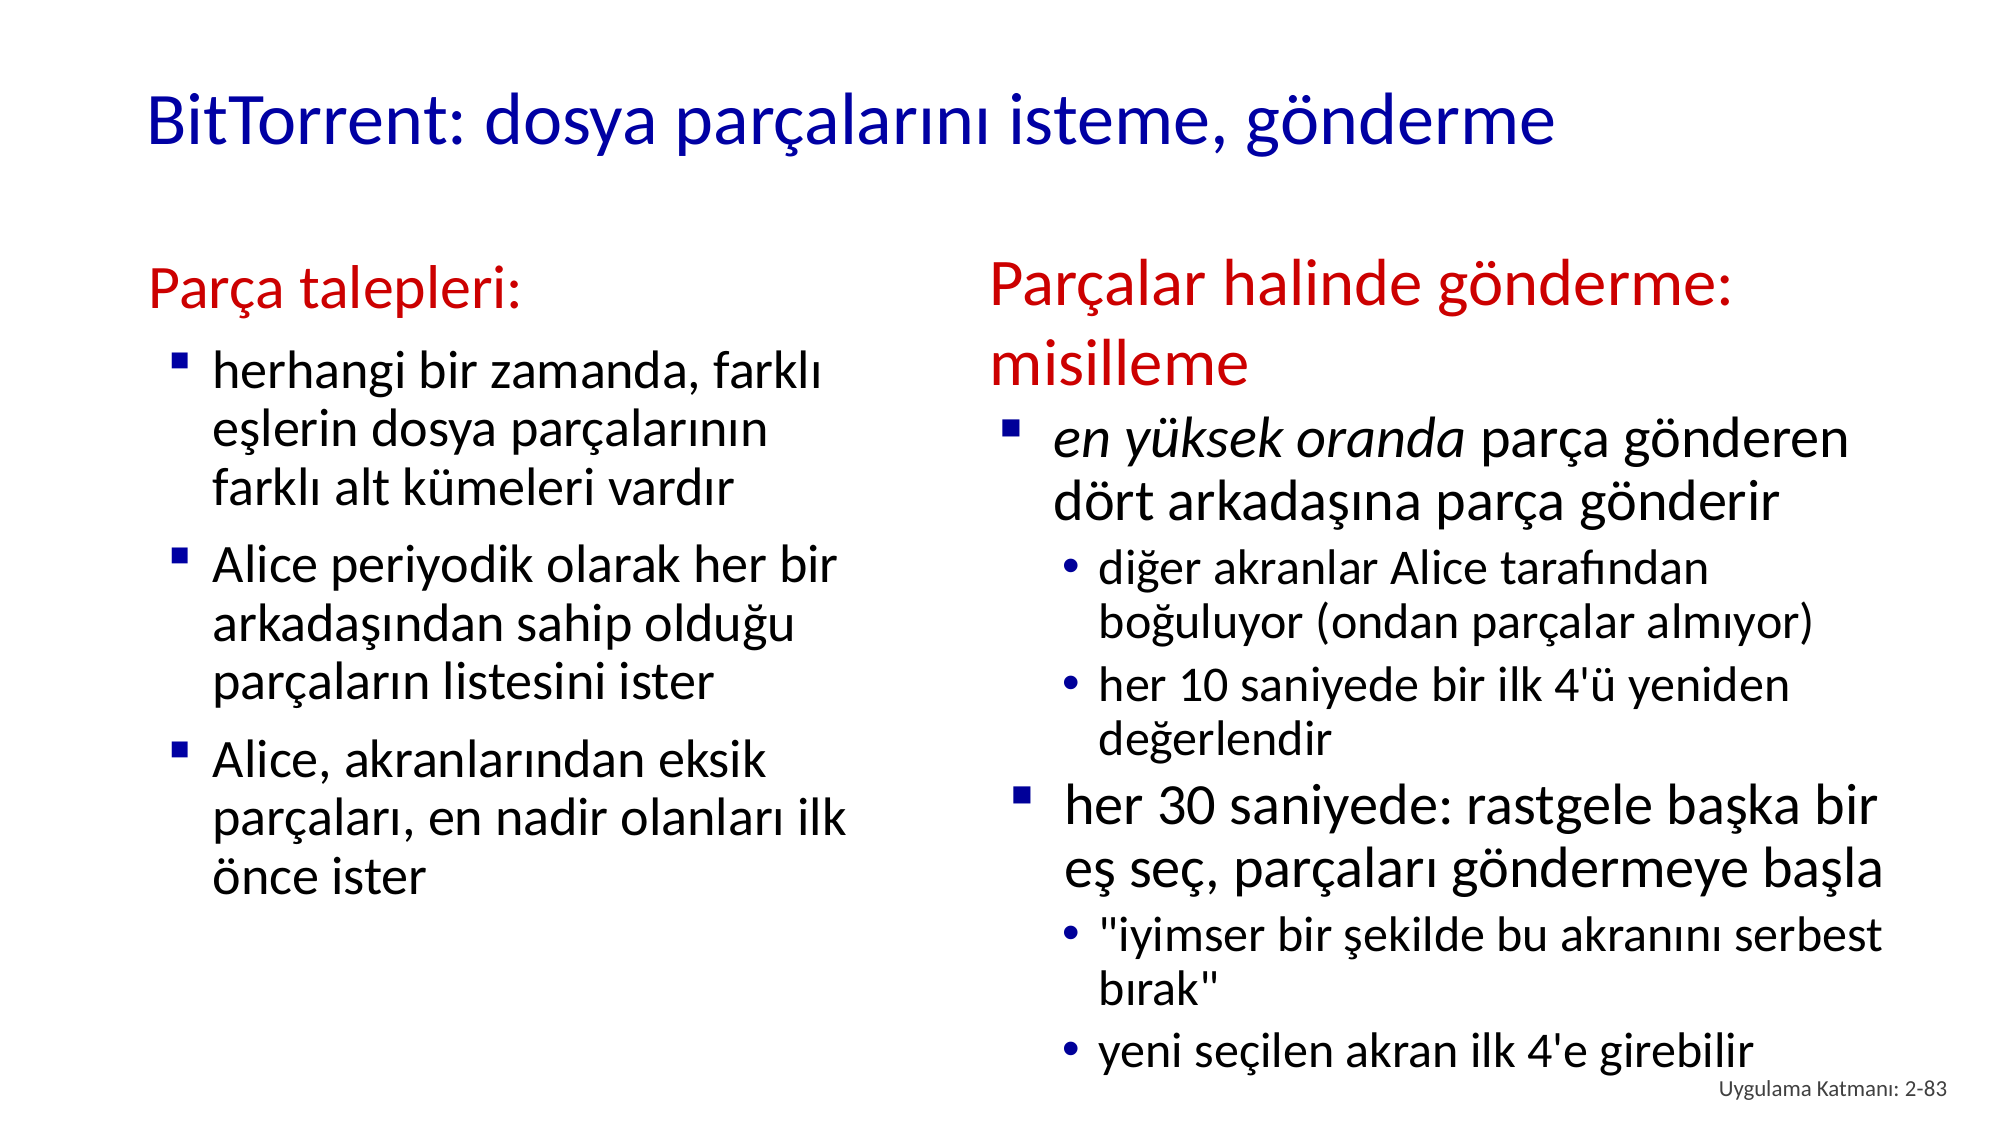

# BitTorrent: dosya parçalarını isteme, gönderme
Parçalar halinde gönderme: misilleme
en yüksek oranda parça gönderen dört arkadaşına parça gönderir
diğer akranlar Alice tarafından boğuluyor (ondan parçalar almıyor)
her 10 saniyede bir ilk 4'ü yeniden değerlendir
her 30 saniyede: rastgele başka bir eş seç, parçaları göndermeye başla
"iyimser bir şekilde bu akranını serbest bırak"
yeni seçilen akran ilk 4'e girebilir

Parça talepleri:
herhangi bir zamanda, farklı eşlerin dosya parçalarının farklı alt kümeleri vardır
Alice periyodik olarak her bir arkadaşından sahip olduğu parçaların listesini ister
Alice, akranlarından eksik parçaları, en nadir olanları ilk önce ister
Uygulama Katmanı: 2-83